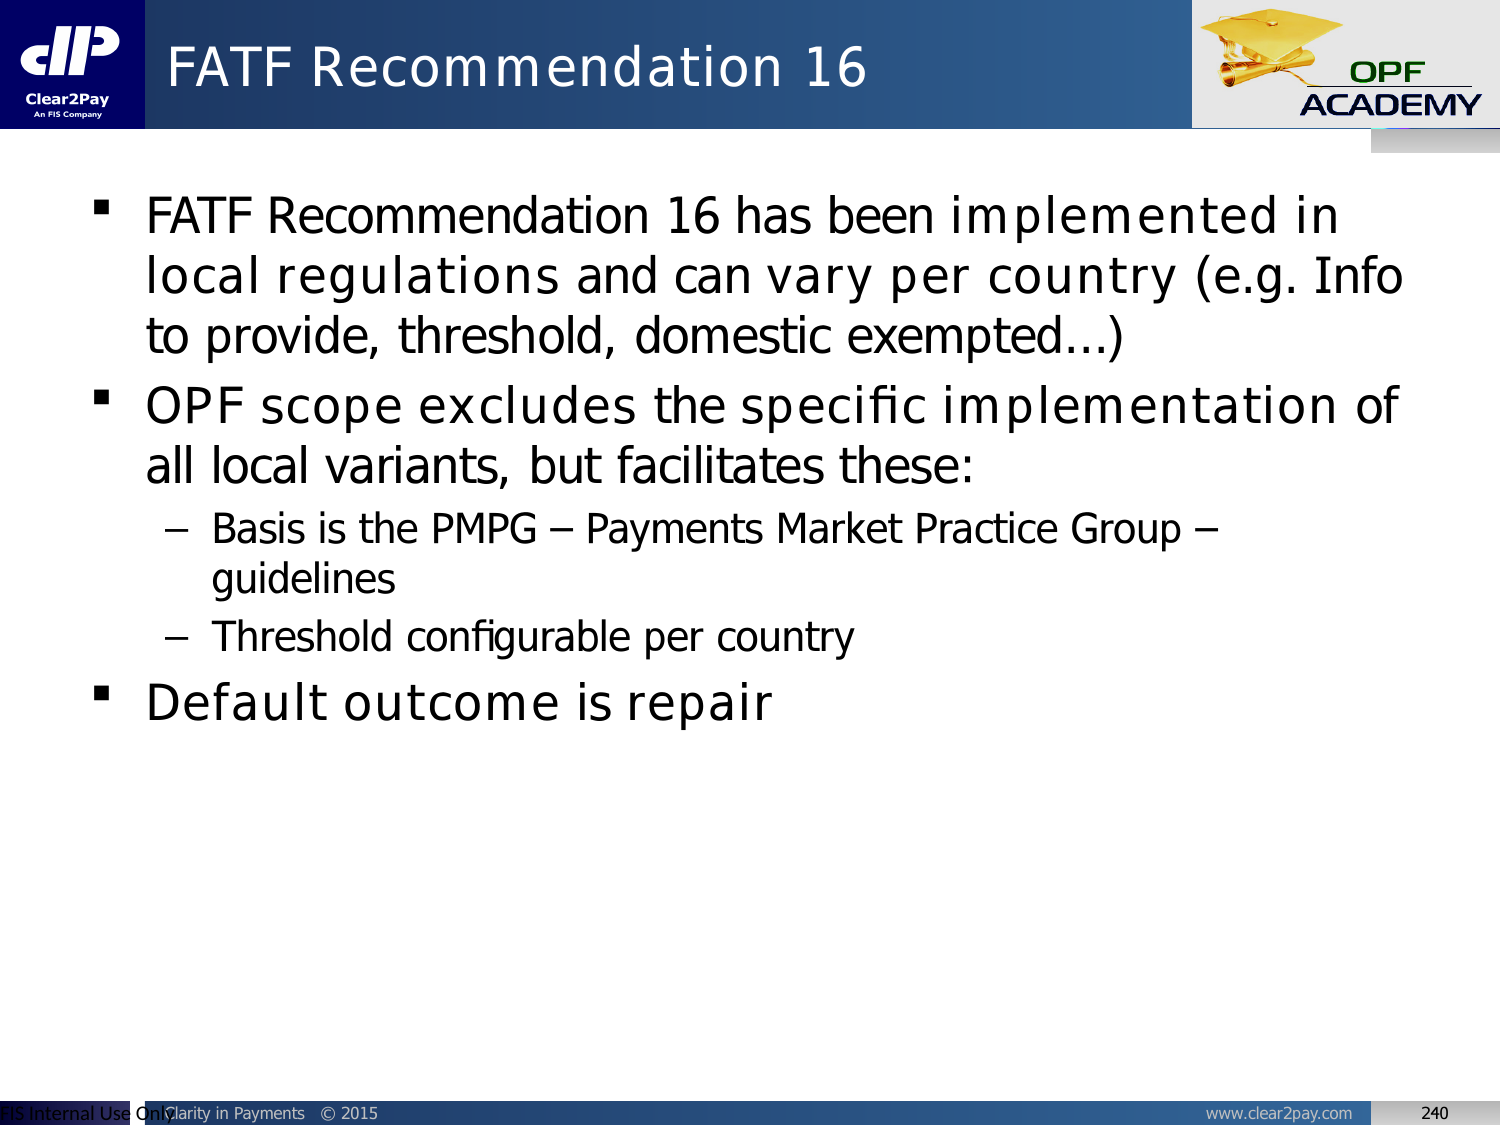

# FATF Recommendation 16
FATF Recommendation 16 has been implemented in local regulations and can vary per country (e.g. Info to provide, threshold, domestic exempted...)
OPF scope excludes the specific implementation of all local variants, but facilitates these:
Basis is the PMPG – Payments Market Practice Group – guidelines
Threshold configurable per country
Default outcome is repair